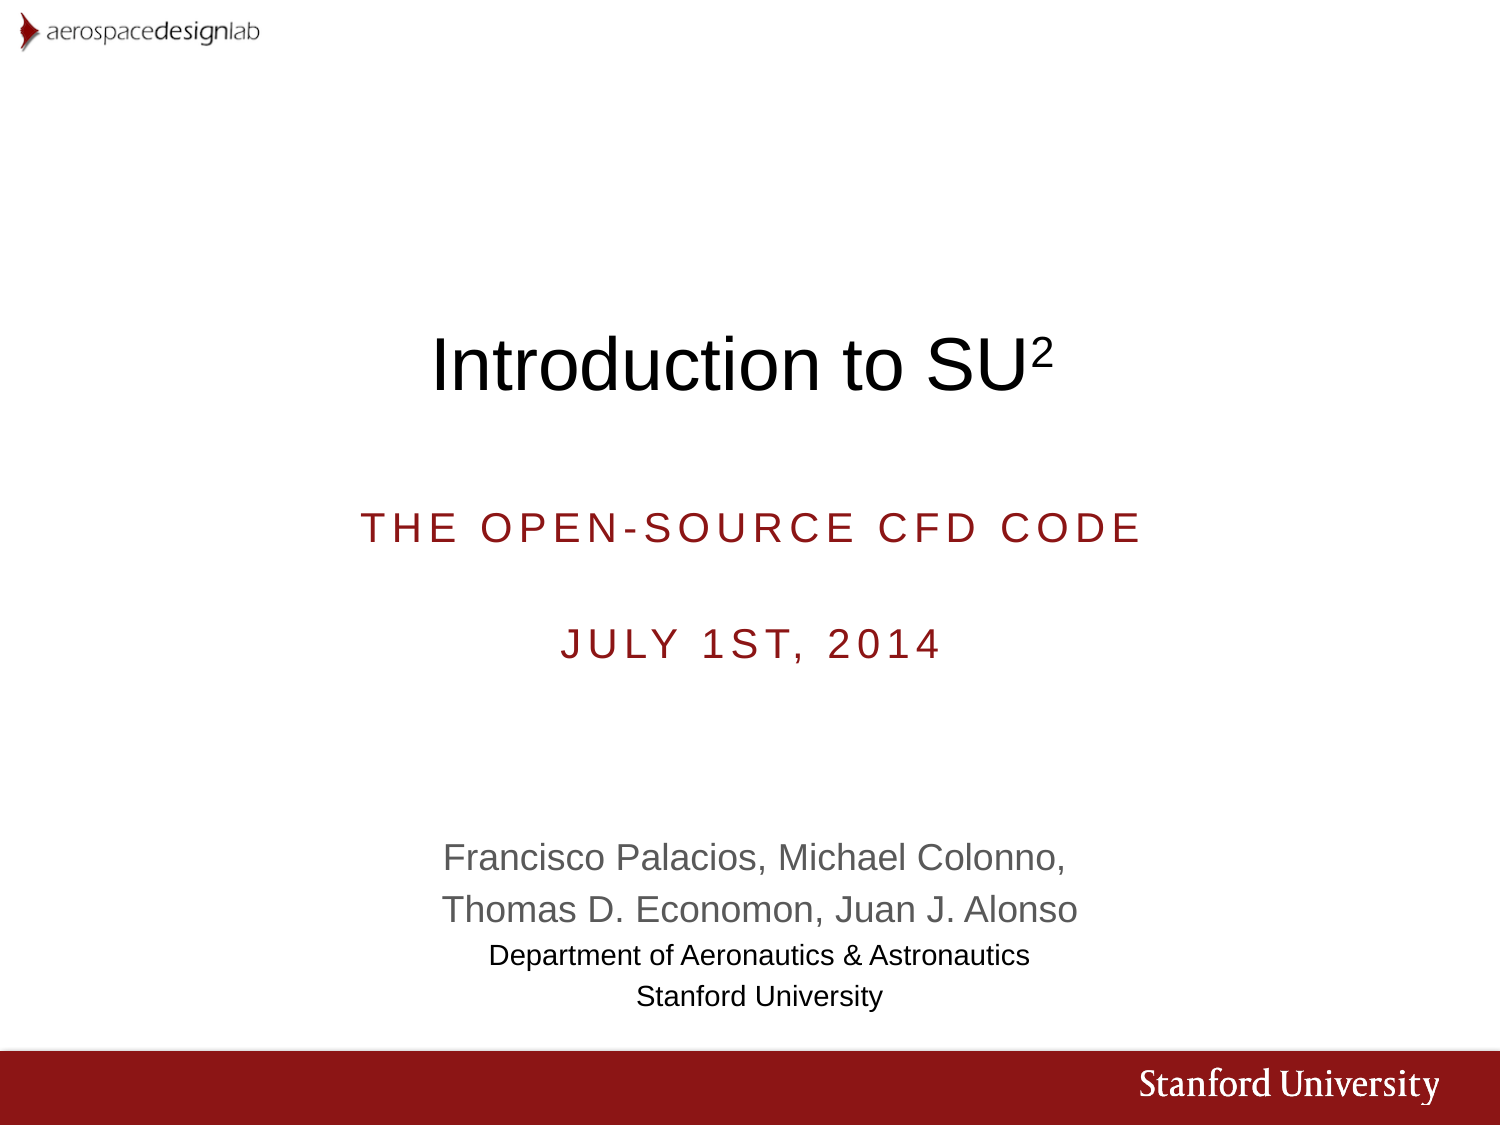

# Introduction to SU2
The open-source CFD code

July 1st, 2014

Francisco Palacios, Michael Colonno,
Thomas D. Economon, Juan J. Alonso
Department of Aeronautics & Astronautics
Stanford University